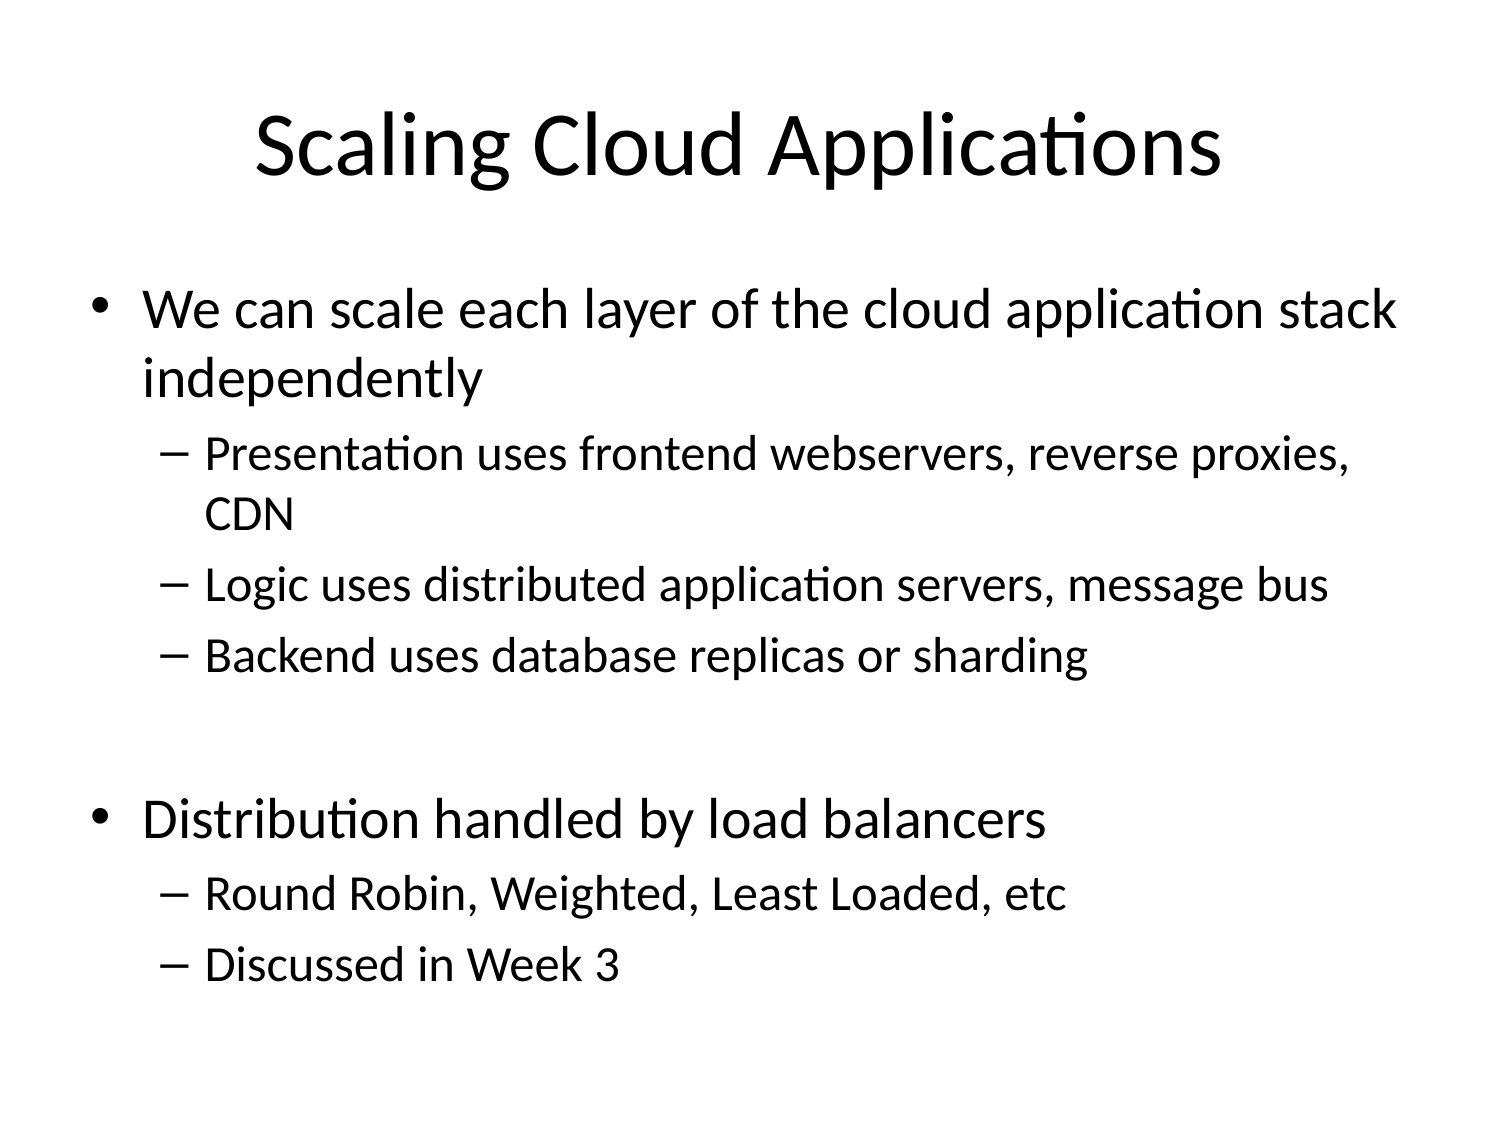

# Scaling Cloud Applications
We can scale each layer of the cloud application stack independently
Presentation uses frontend webservers, reverse proxies, CDN
Logic uses distributed application servers, message bus
Backend uses database replicas or sharding

Distribution handled by load balancers
Round Robin, Weighted, Least Loaded, etc
Discussed in Week 3